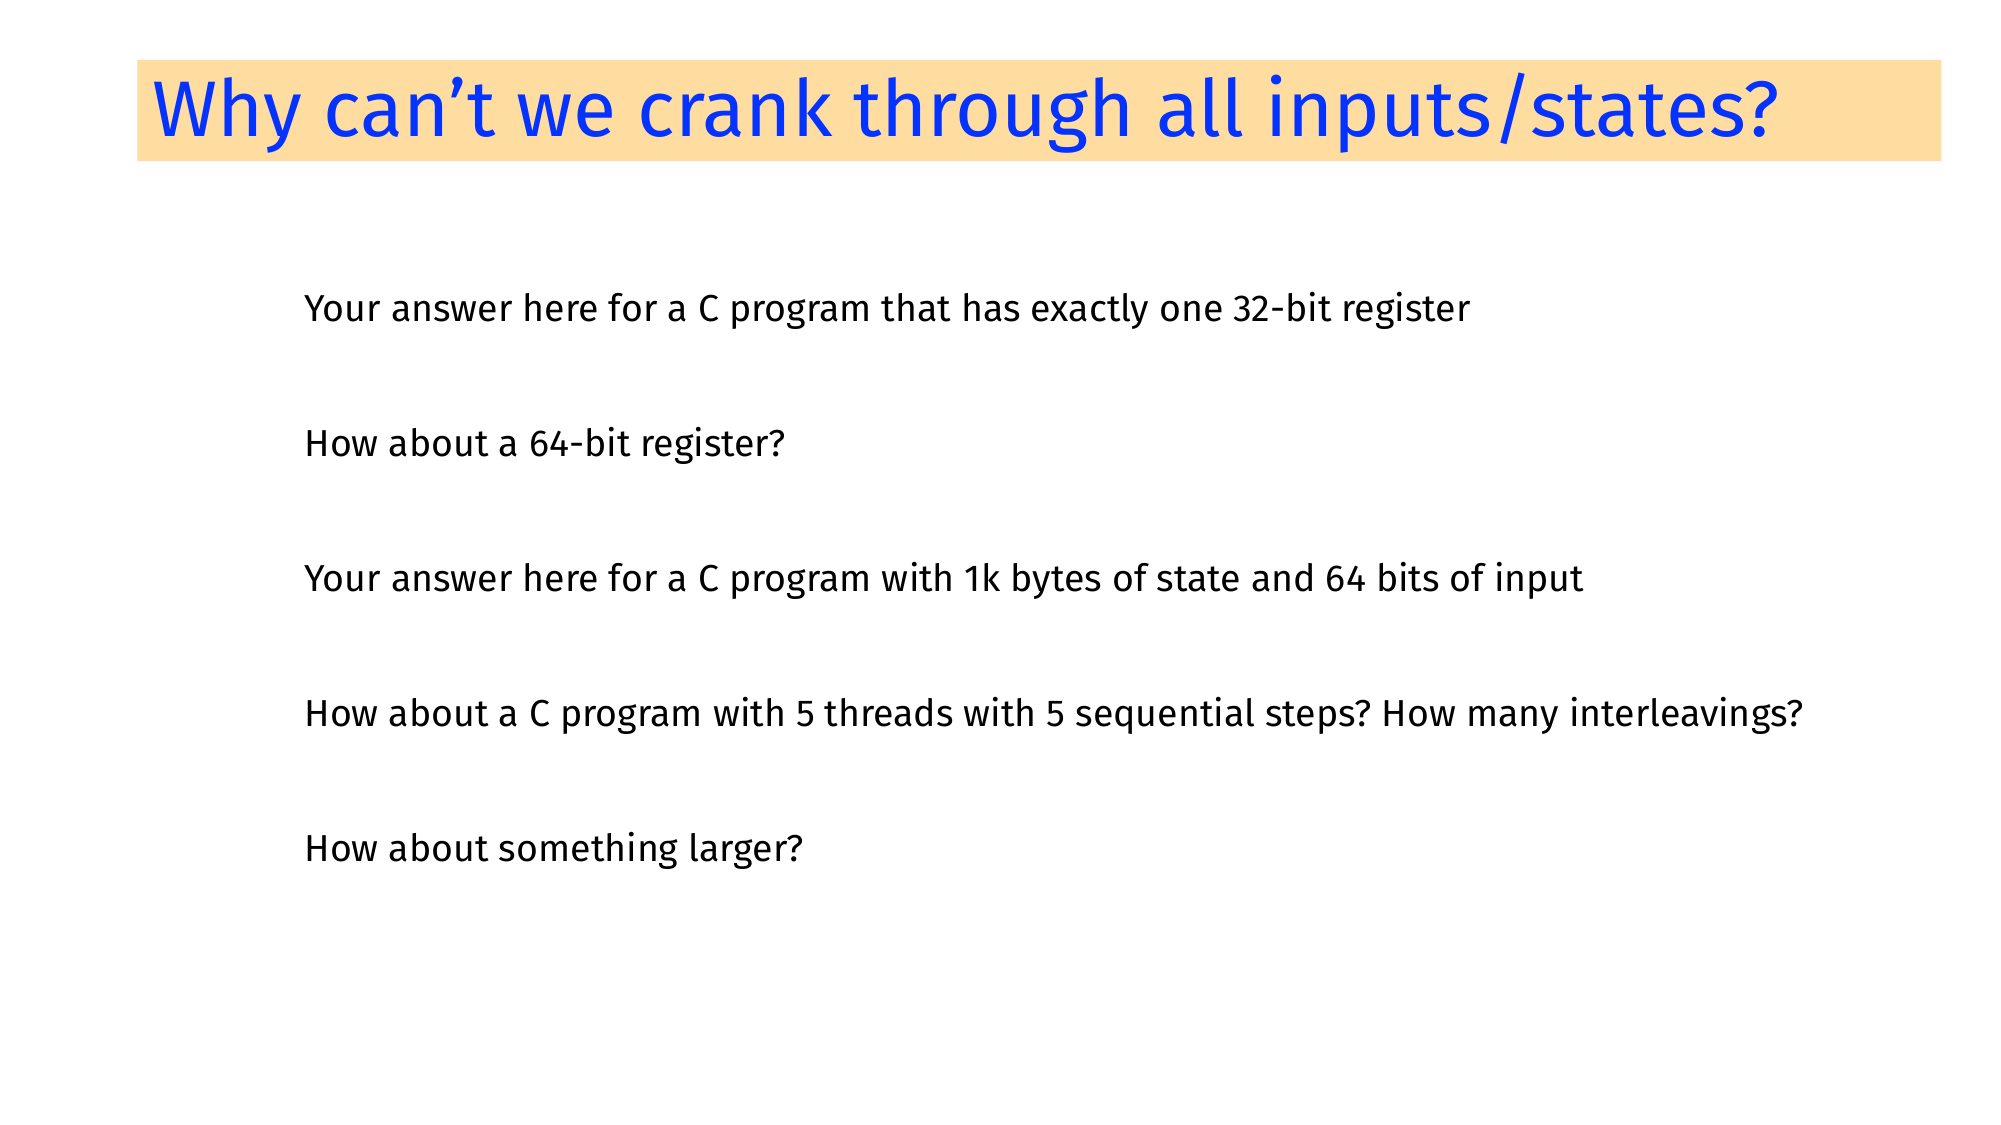

# Why can’t we crank through all inputs/states?
Your answer here for a C program that has exactly one 32-bit register

How about a 64-bit register?

Your answer here for a C program with 1k bytes of state and 64 bits of input

How about a C program with 5 threads with 5 sequential steps? How many interleavings?

How about something larger?